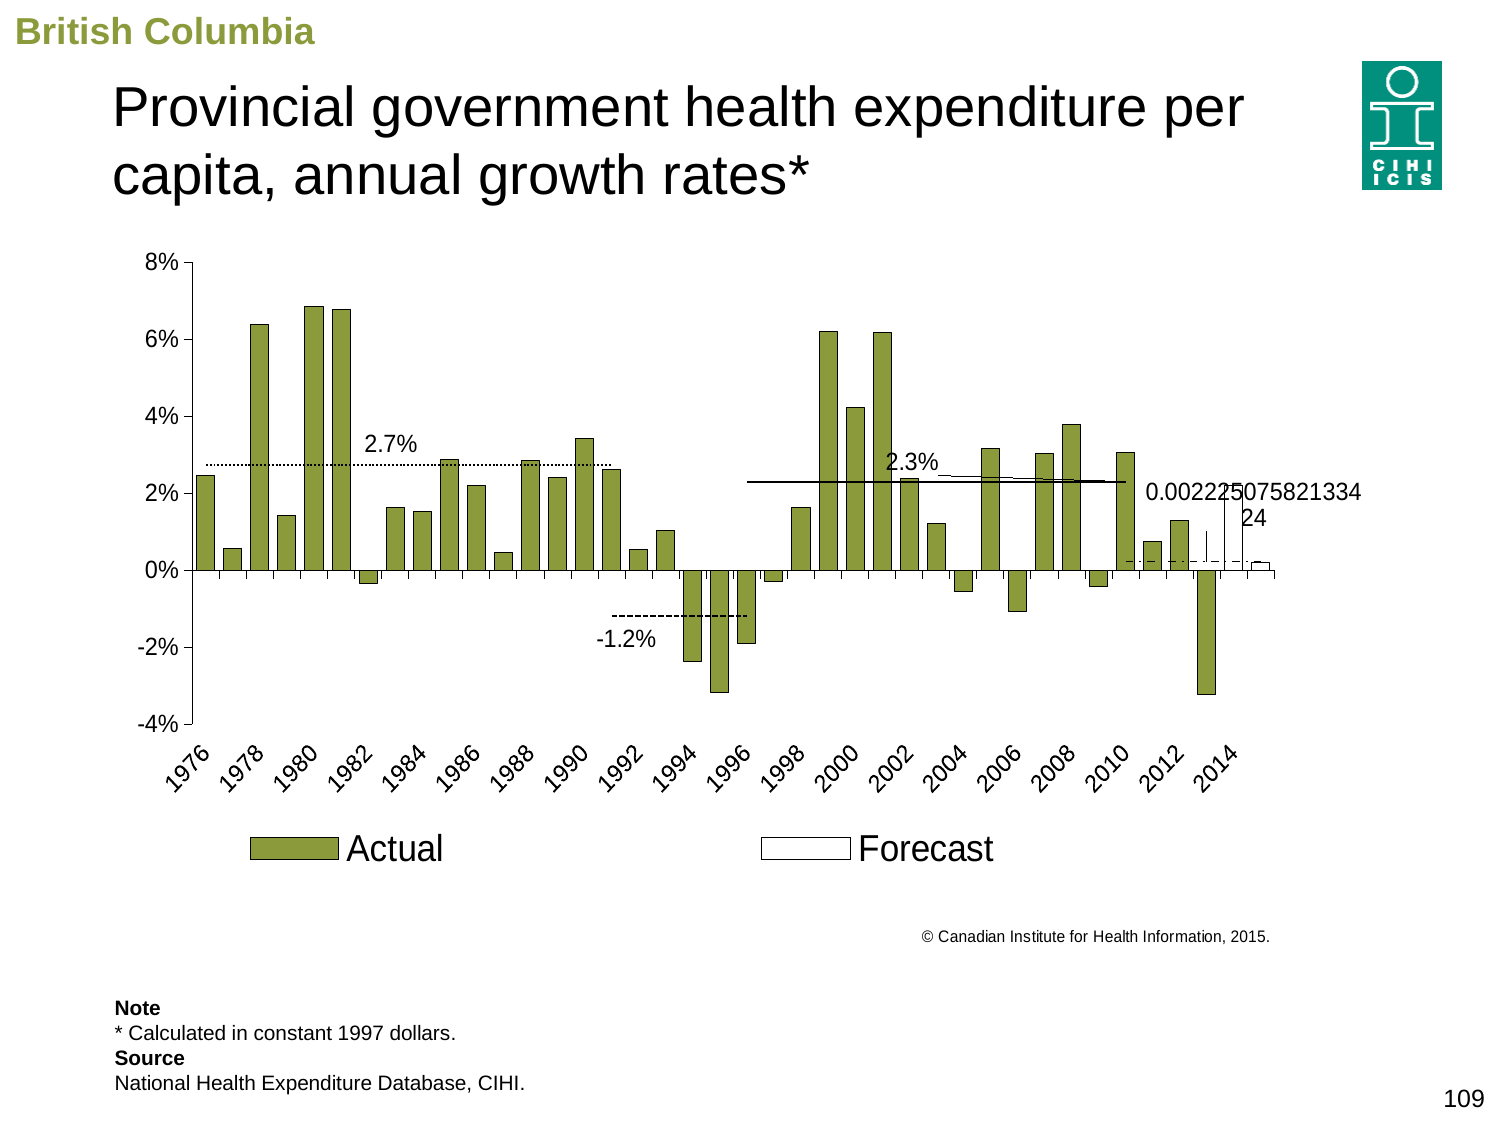

British Columbia
# Provincial government health expenditure per capita, annual growth rates*

### Chart

| Category | Actual  | Forecast | Average (1975–1991) | Average (1991–1996) | Average (1996–2010) | Average (2010–2015) |
|---|---|---|---|---|---|---|
| 1976 | 0.024509960468333425 | None | 0.02730634481097116 | None | None | None |
| 1977 | 0.005724358942294838 | None | 0.02730634481097116 | None | None | None |
| 1978 | 0.06378471653182749 | None | 0.02730634481097116 | None | None | None |
| 1979 | 0.014279707982414847 | None | 0.02730634481097116 | None | None | None |
| 1980 | 0.0683753406854215 | None | 0.02730634481097116 | None | None | None |
| 1981 | 0.06778603602256927 | None | 0.02730634481097116 | None | None | None |
| 1982 | -0.003439273617477423 | None | 0.02730634481097116 | None | None | None |
| 1983 | 0.016330993145360573 | None | 0.02730634481097116 | None | None | None |
| 1984 | 0.015346758412291273 | None | 0.02730634481097116 | None | None | None |
| 1985 | 0.028716658034944276 | None | 0.02730634481097116 | None | None | None |
| 1986 | 0.021878456252503842 | None | 0.02730634481097116 | None | None | None |
| 1987 | 0.00444795558412614 | None | 0.02730634481097116 | None | None | None |
| 1988 | 0.028386536979360555 | None | 0.02730634481097116 | None | None | None |
| 1989 | 0.024001720293042705 | None | 0.02730634481097116 | None | None | None |
| 1990 | 0.034124331213523096 | None | 0.02730634481097116 | None | None | None |
| 1991 | 0.026075202616079762 | None | 0.02730634481097116 | -0.011905697288214556 | None | None |
| 1992 | 0.005449247295557846 | None | None | -0.011905697288214556 | None | None |
| 1993 | 0.010323646397331743 | None | None | -0.011905697288214556 | None | None |
| 1994 | -0.02362298346220093 | None | None | -0.011905697288214556 | None | None |
| 1995 | -0.03186939604091488 | None | None | -0.011905697288214556 | None | None |
| 1996 | -0.01911112664963721 | None | None | -0.011905697288214556 | 0.022975235423186247 | None |
| 1997 | -0.00291086707774435 | None | None | None | 0.022975235423186247 | None |
| 1998 | 0.016369750160189378 | None | None | None | 0.022975235423186247 | None |
| 1999 | 0.062086420733107994 | None | None | None | 0.022975235423186247 | None |
| 2000 | 0.04227663288533767 | None | None | None | 0.022975235423186247 | None |
| 2001 | 0.0617574319874683 | None | None | None | 0.022975235423186247 | None |
| 2002 | 0.023807271712593003 | None | None | None | 0.022975235423186247 | None |
| 2003 | 0.012125601462303015 | None | None | None | 0.022975235423186247 | None |
| 2004 | -0.005633639607538599 | None | None | None | 0.022975235423186247 | None |
| 2005 | 0.03164483580766331 | None | None | None | 0.022975235423186247 | None |
| 2006 | -0.01078341150142148 | None | None | None | 0.022975235423186247 | None |
| 2007 | 0.030244151886883897 | None | None | None | 0.022975235423186247 | None |
| 2008 | 0.03790503076075891 | None | None | None | 0.022975235423186247 | None |
| 2009 | -0.004281283784241974 | None | None | None | 0.022975235423186247 | None |
| 2010 | 0.030629844643933257 | None | None | None | 0.022975235423186247 | 0.0022250758213342436 |
| 2011 | 0.0074961737873557865 | None | None | None | None | 0.0022250758213342436 |
| 2012 | 0.012892022226098643 | None | None | None | None | 0.0022250758213342436 |
| 2013 | -0.03241792489220385 | None | None | None | None | 0.0022250758213342436 |
| 2014 | None | 0.021950089342751555 | None | None | None | 0.0022250758213342436 |
| 2015 | None | 0.002079706209679788 | None | None | None | 0.0022250758213342436 |
Note
* Calculated in constant 1997 dollars.
Source
National Health Expenditure Database, CIHI.
109